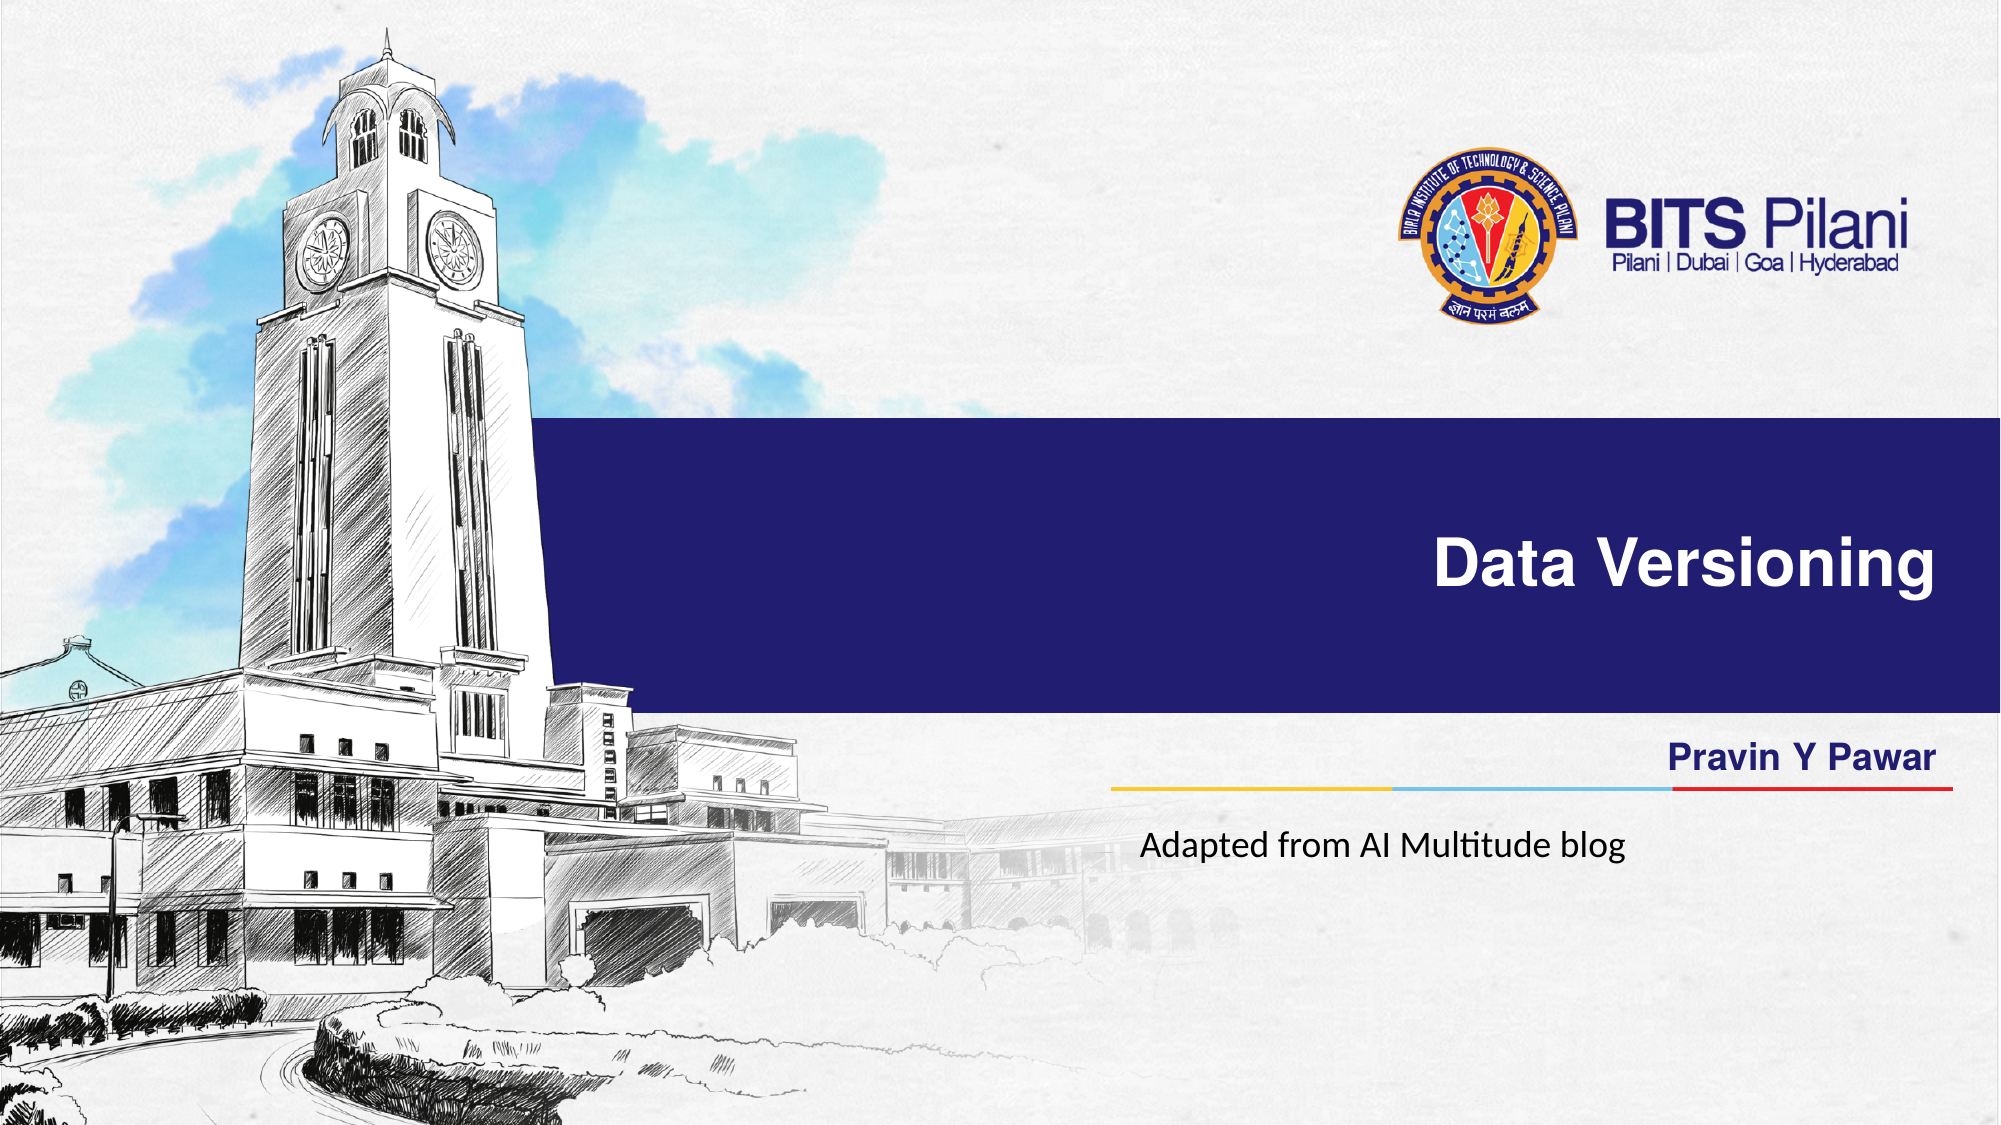

# Data Versioning
Pravin Y Pawar
Adapted from AI Multitude blog